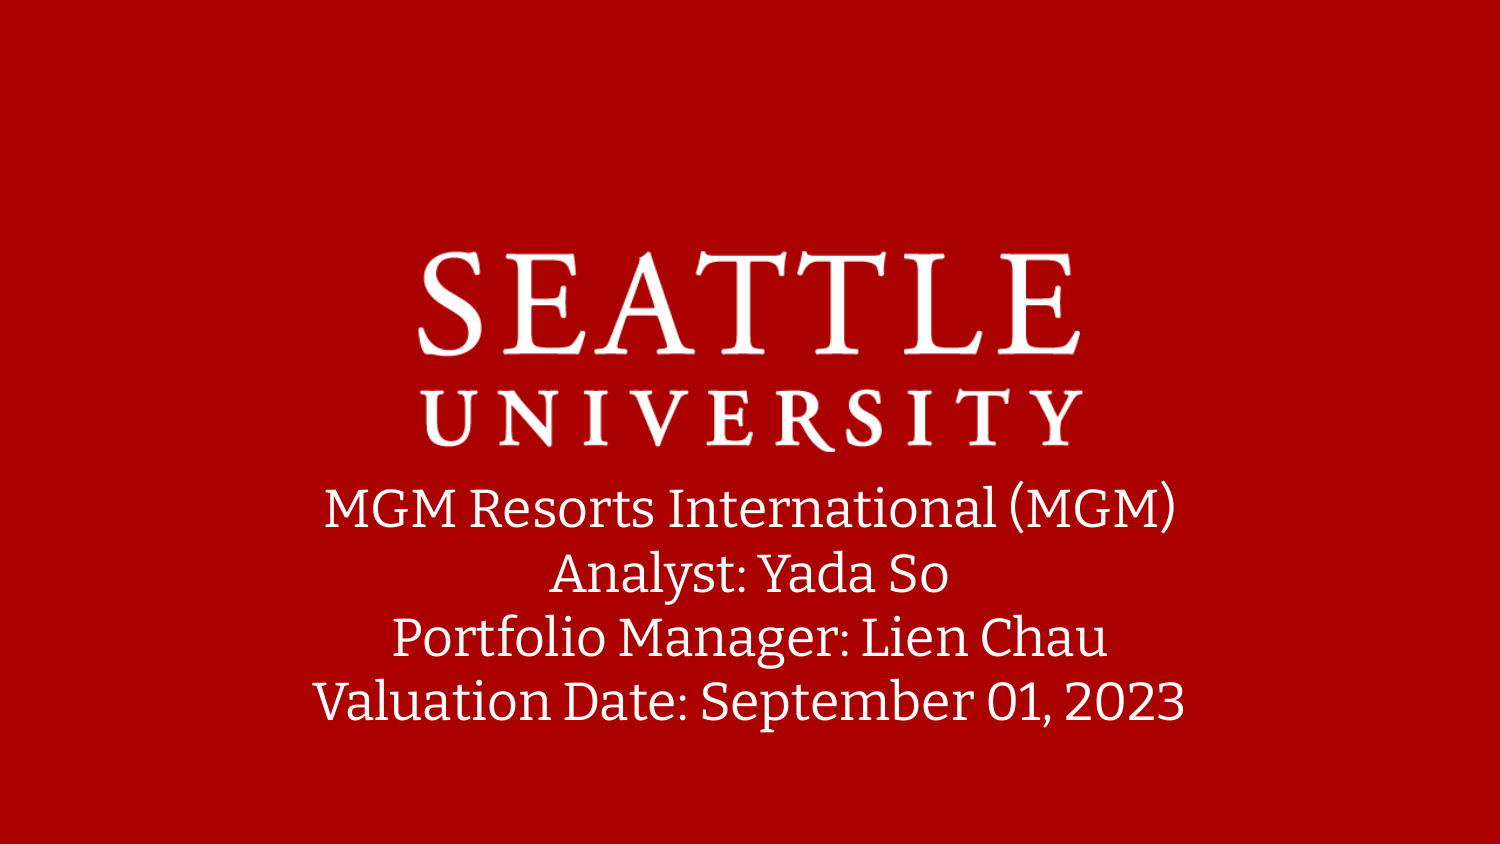

# MGM Resorts International (MGM) Analyst: Yada So Portfolio Manager: Lien Chau Valuation Date: September 01, 2023